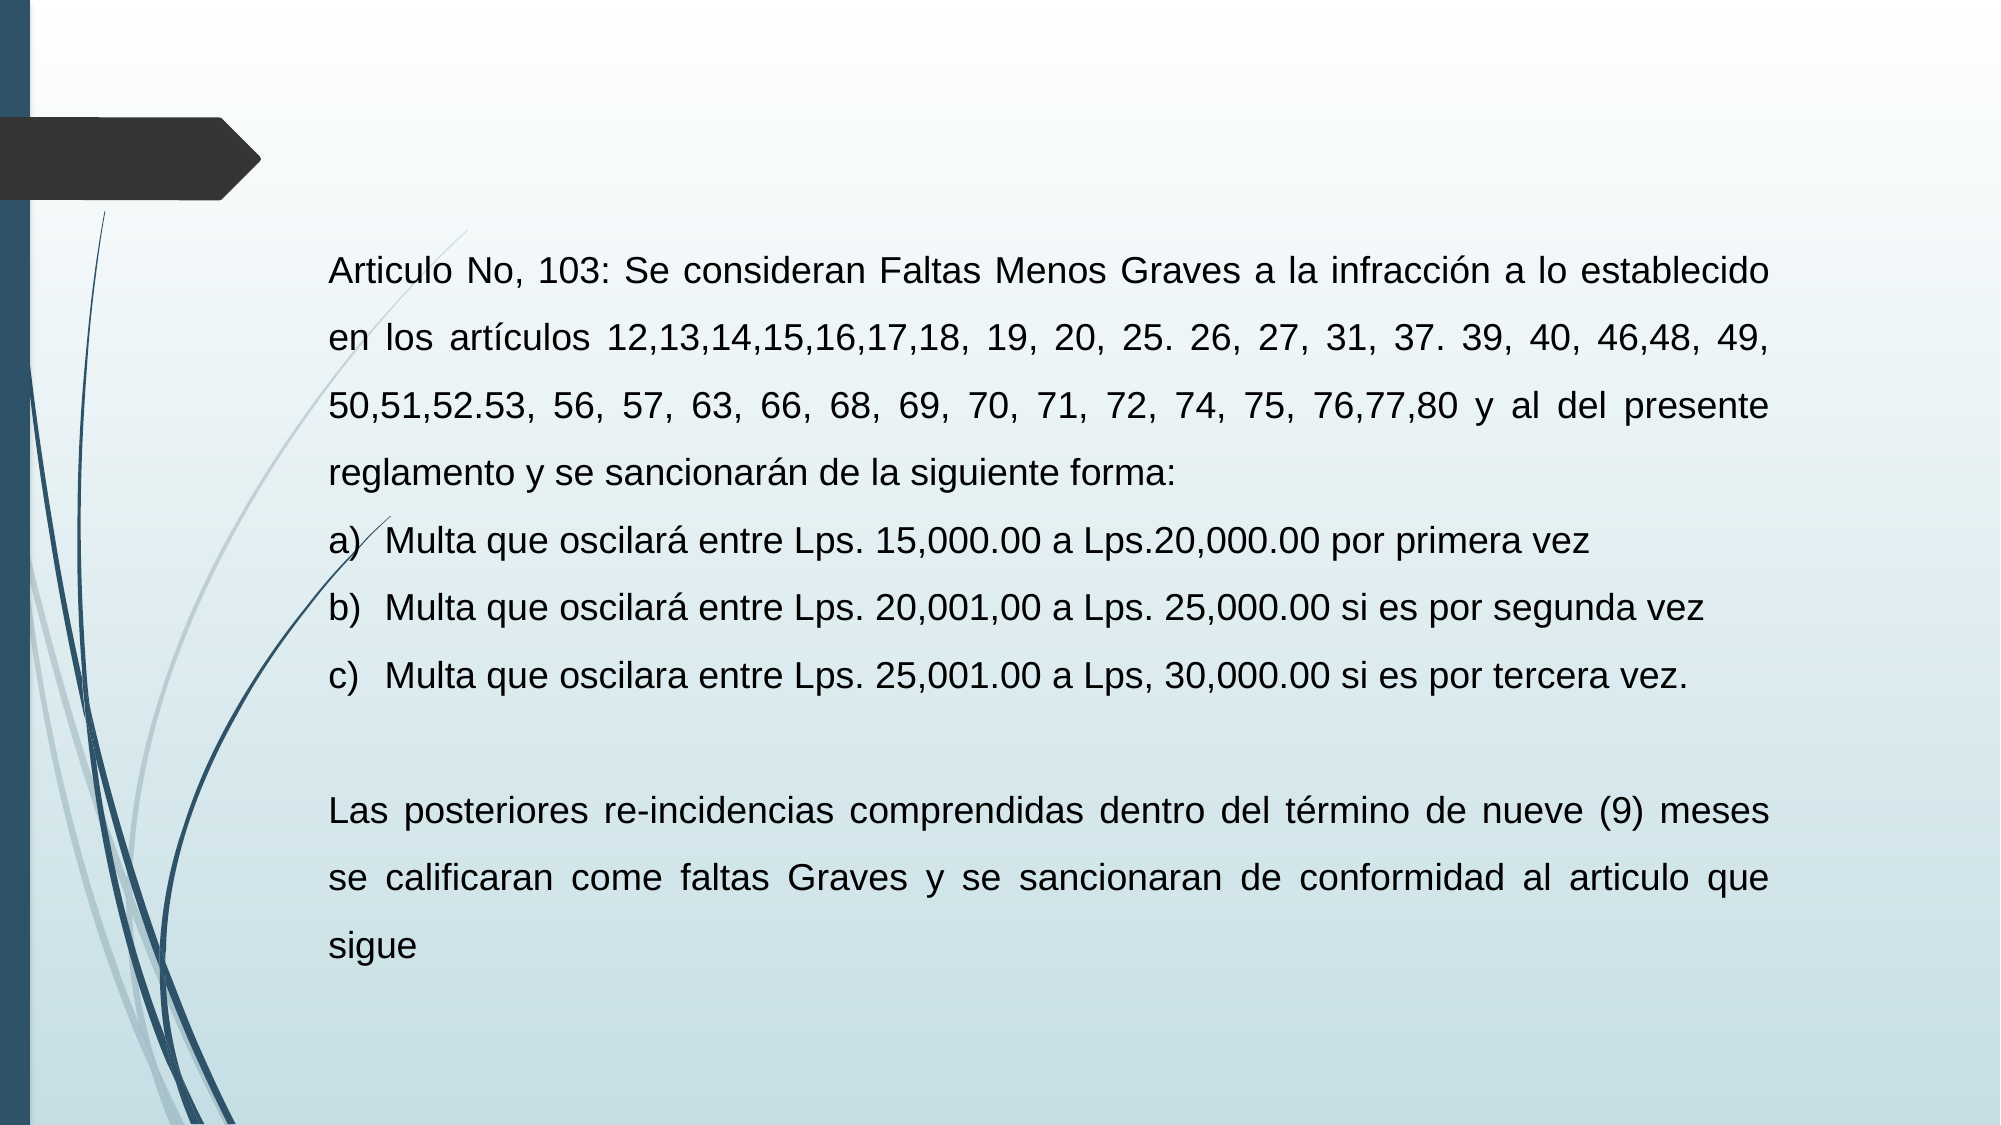

Articulo No, 103: Se consideran Faltas Menos Graves a la infracción a lo establecido en los artículos 12,13,14,15,16,17,18, 19, 20, 25. 26, 27, 31, 37. 39, 40, 46,48, 49, 50,51,52.53, 56, 57, 63, 66, 68, 69, 70, 71, 72, 74, 75, 76,77,80 y al del presente reglamento y se sancionarán de la siguiente forma:
Multa que oscilará entre Lps. 15,000.00 a Lps.20,000.00 por primera vez
Multa que oscilará entre Lps. 20,001,00 a Lps. 25,000.00 si es por segunda vez
Multa que oscilara entre Lps. 25,001.00 a Lps, 30,000.00 si es por tercera vez.

Las posteriores re-incidencias comprendidas dentro del término de nueve (9) meses se calificaran come faltas Graves y se sancionaran de conformidad al articulo que sigue